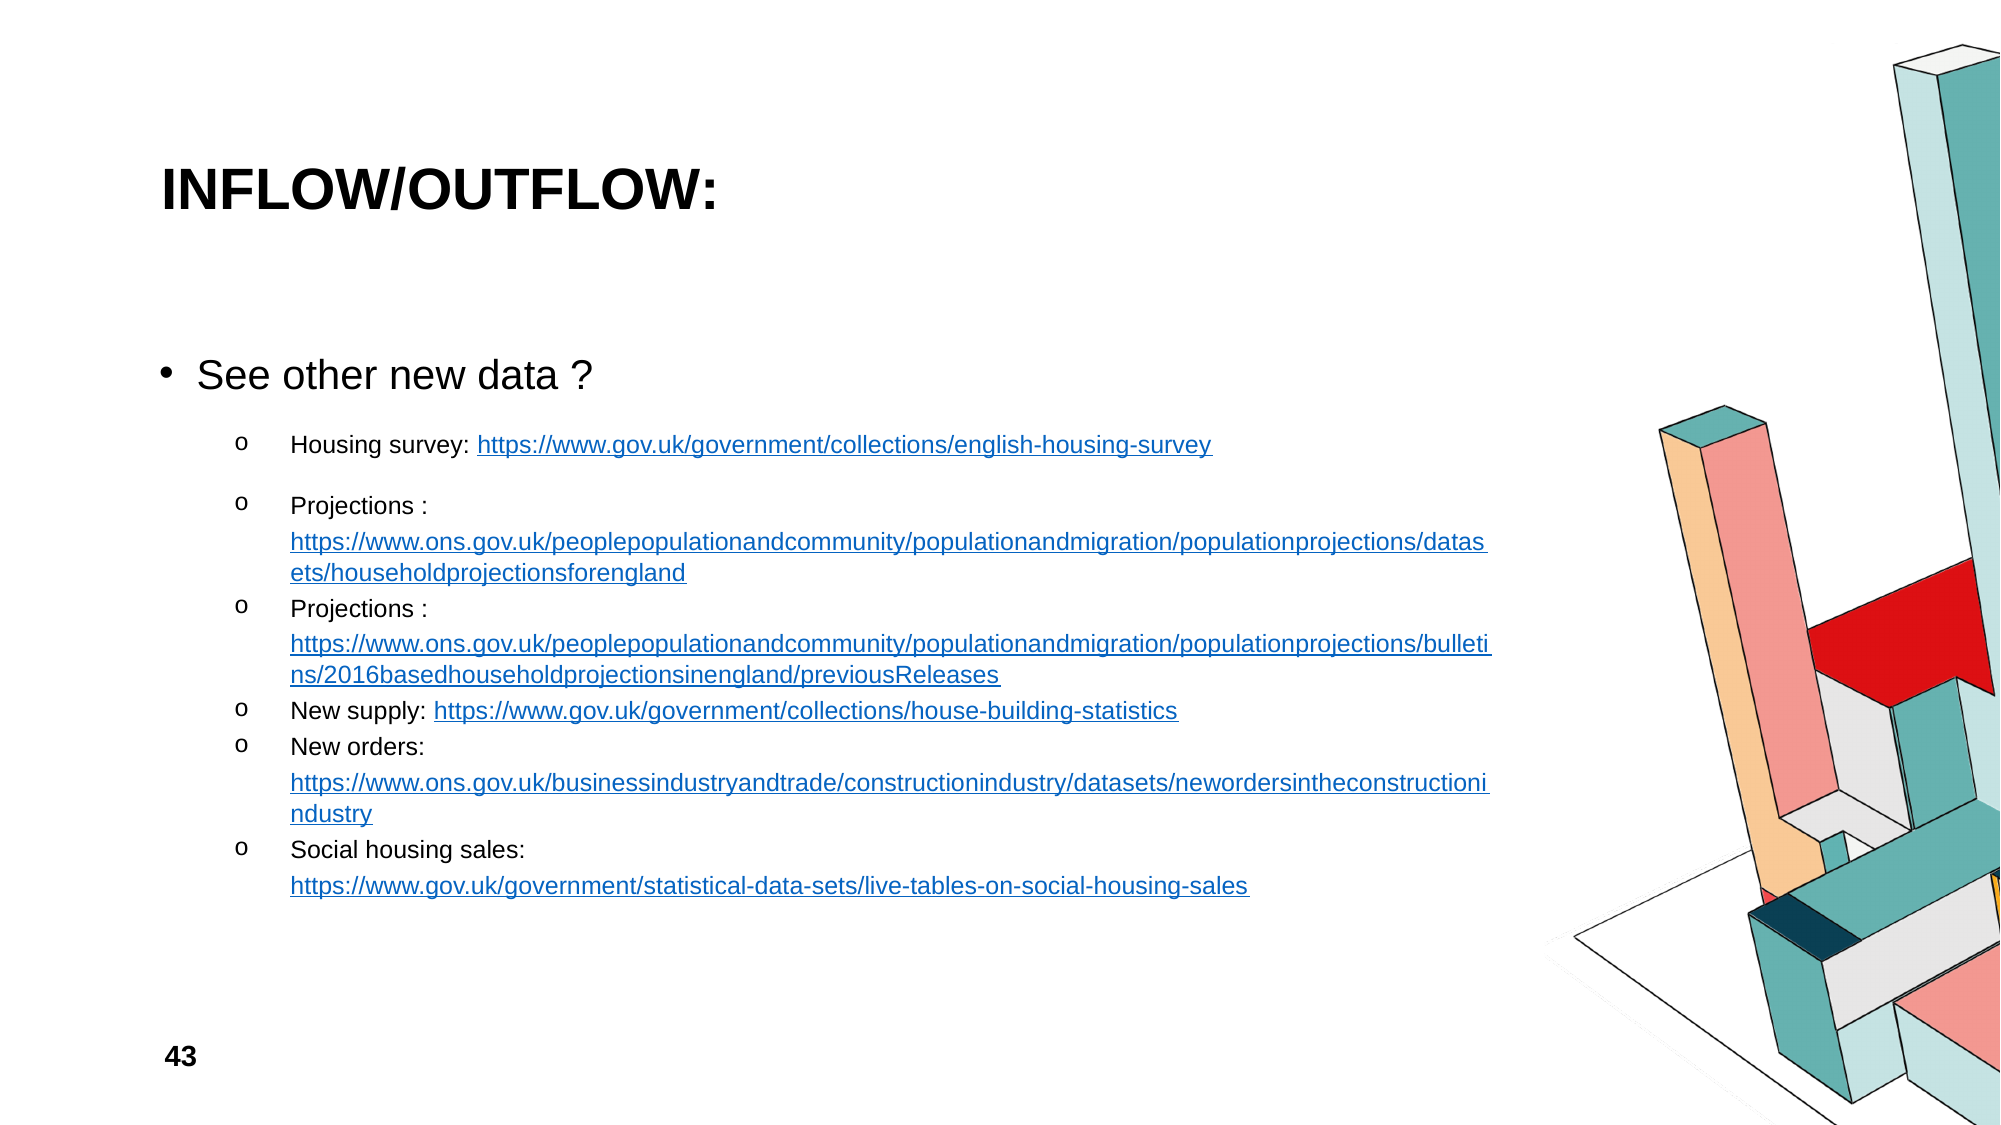

# Inflow/Outflow:
See other new data ?
Housing survey: https://www.gov.uk/government/collections/english-housing-survey
Projections : https://www.ons.gov.uk/peoplepopulationandcommunity/populationandmigration/populationprojections/datasets/householdprojectionsforengland
Projections : https://www.ons.gov.uk/peoplepopulationandcommunity/populationandmigration/populationprojections/bulletins/2016basedhouseholdprojectionsinengland/previousReleases
New supply: https://www.gov.uk/government/collections/house-building-statistics
New orders:  https://www.ons.gov.uk/businessindustryandtrade/constructionindustry/datasets/newordersintheconstructionindustry
Social housing sales: https://www.gov.uk/government/statistical-data-sets/live-tables-on-social-housing-sales

43